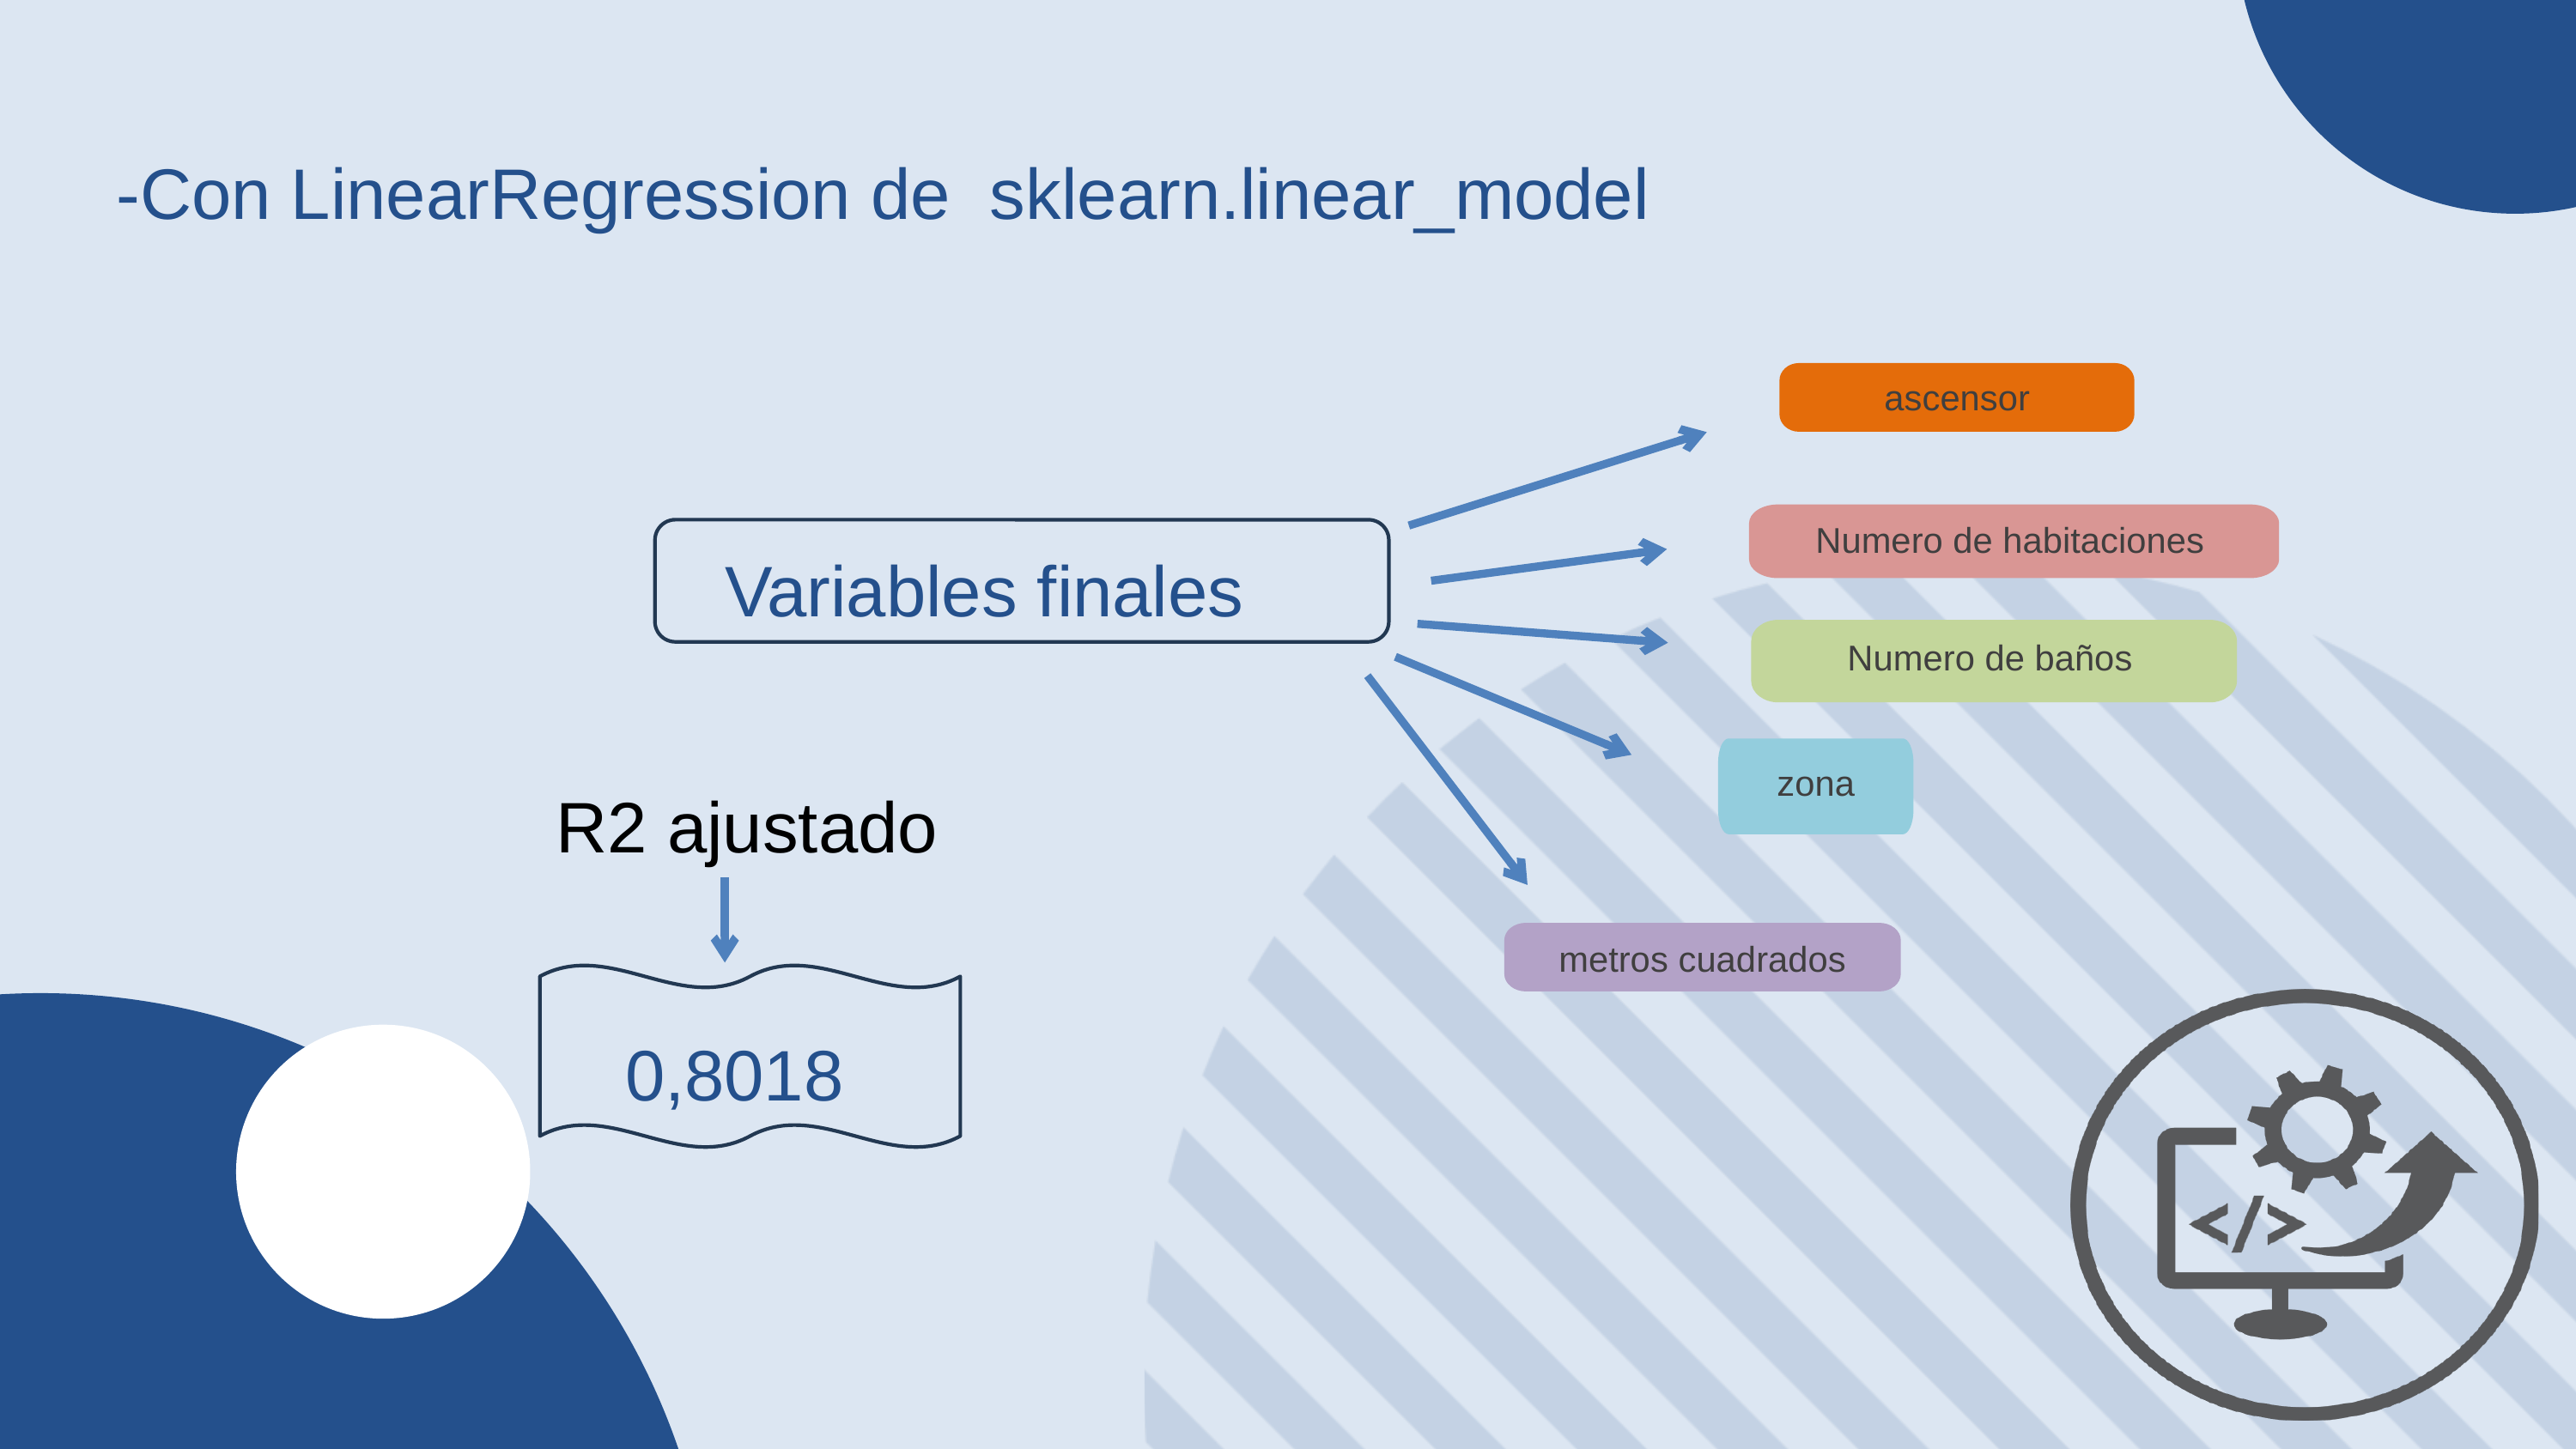

-Con LinearRegression de  sklearn.linear_model

ascensor

Variables finales

Numero de habitaciones

Numero de baños
R2 ajustado

zona

metros cuadrados

0,8018